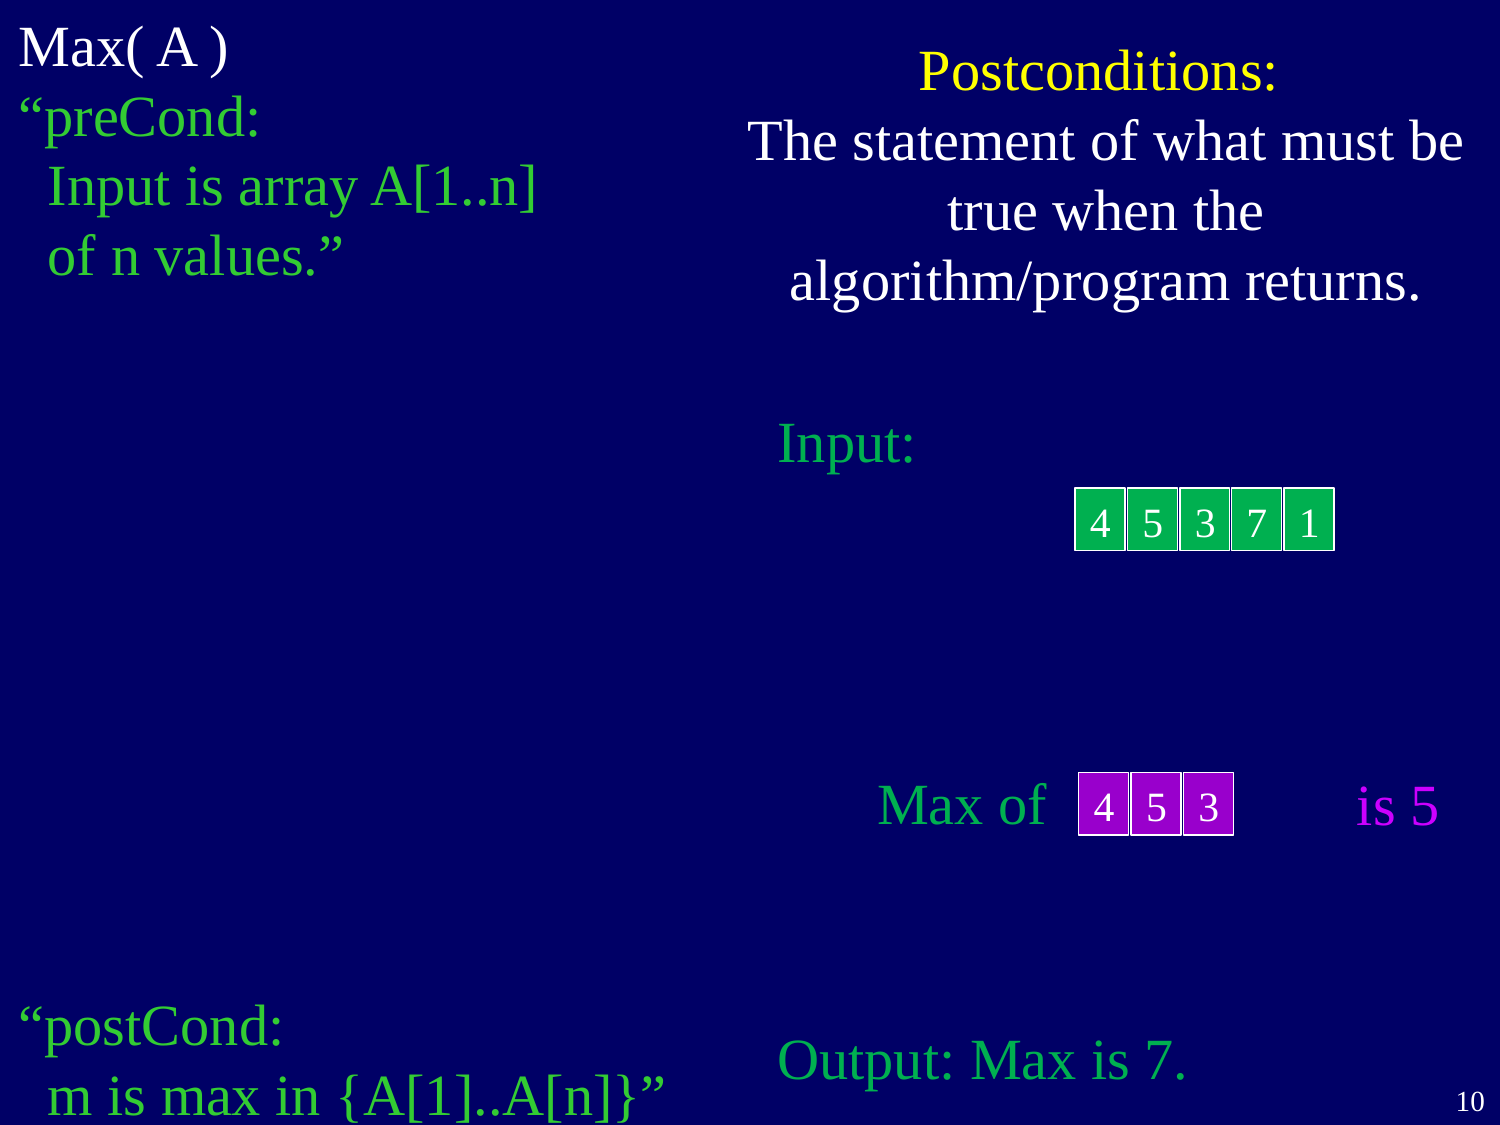

Max( A )
“preCond:
  Input is array A[1..n]
  of n values.”

“postCond:
  m is max in {A[1]..A[n]}”

Postconditions:
The statement of what must be true when the algorithm/program returns.

Input:
4
5
3
7
1
Max of
is 5
4
5
3
Output: Max is 7.